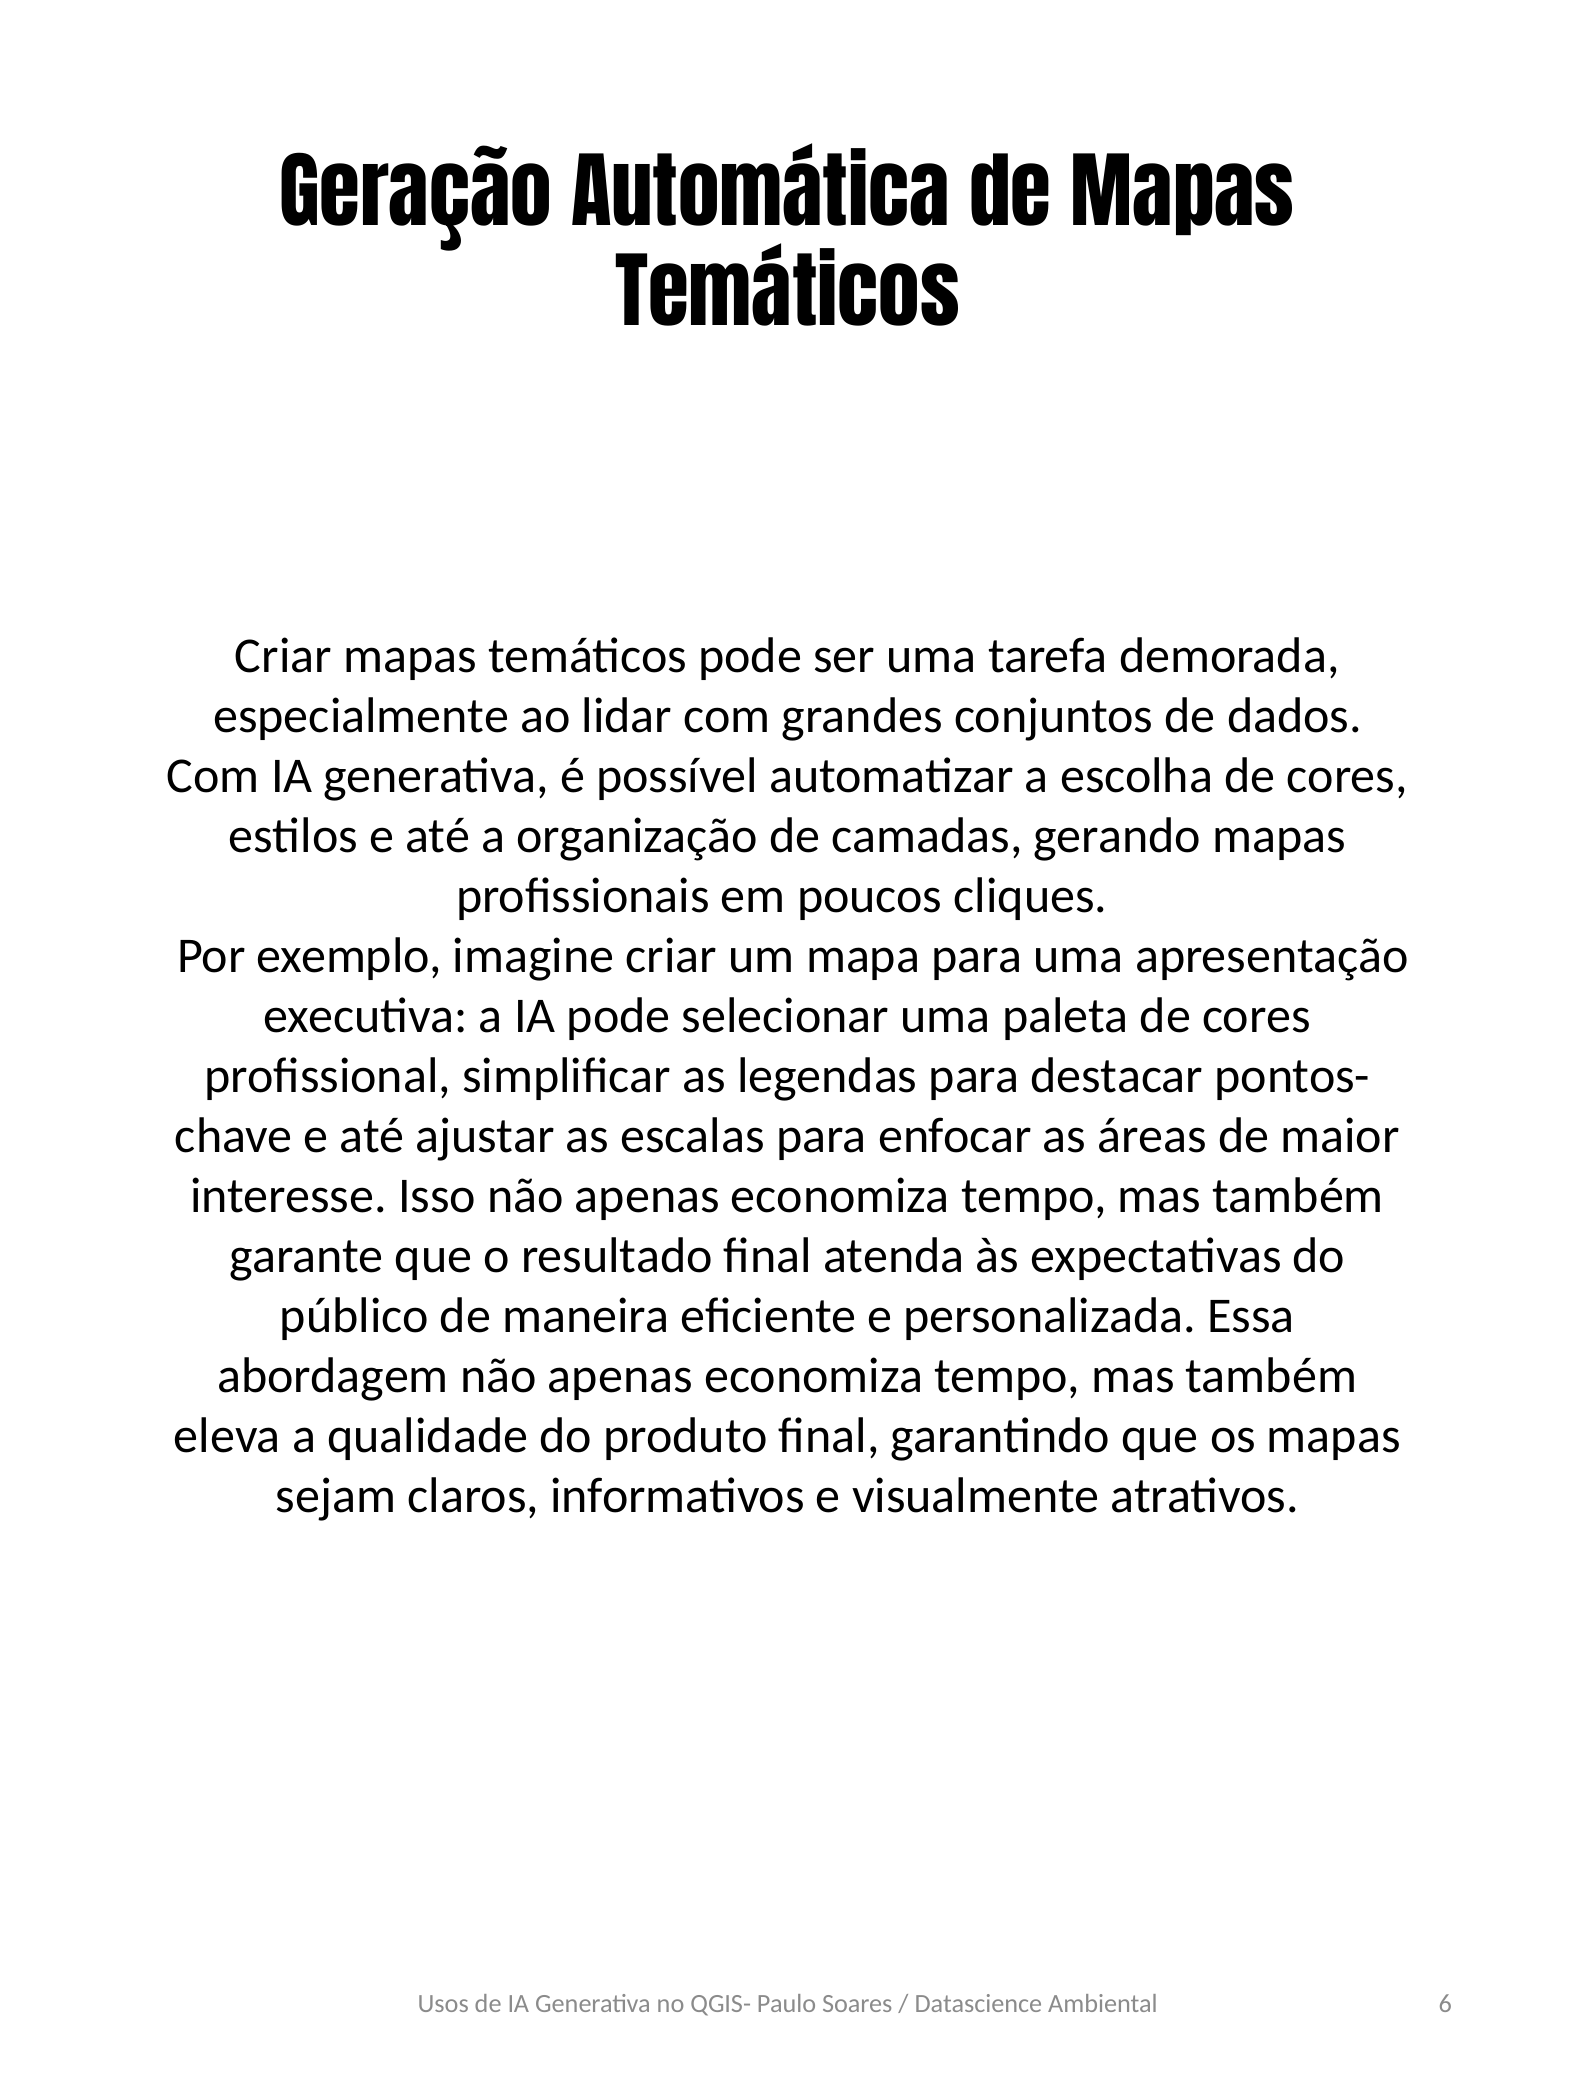

Geração Automática de Mapas Temáticos
Criar mapas temáticos pode ser uma tarefa demorada, especialmente ao lidar com grandes conjuntos de dados. Com IA generativa, é possível automatizar a escolha de cores, estilos e até a organização de camadas, gerando mapas profissionais em poucos cliques.
 Por exemplo, imagine criar um mapa para uma apresentação executiva: a IA pode selecionar uma paleta de cores profissional, simplificar as legendas para destacar pontos-chave e até ajustar as escalas para enfocar as áreas de maior interesse. Isso não apenas economiza tempo, mas também garante que o resultado final atenda às expectativas do público de maneira eficiente e personalizada. Essa abordagem não apenas economiza tempo, mas também eleva a qualidade do produto final, garantindo que os mapas sejam claros, informativos e visualmente atrativos.
Usos de IA Generativa no QGIS- Paulo Soares / Datascience Ambiental
6